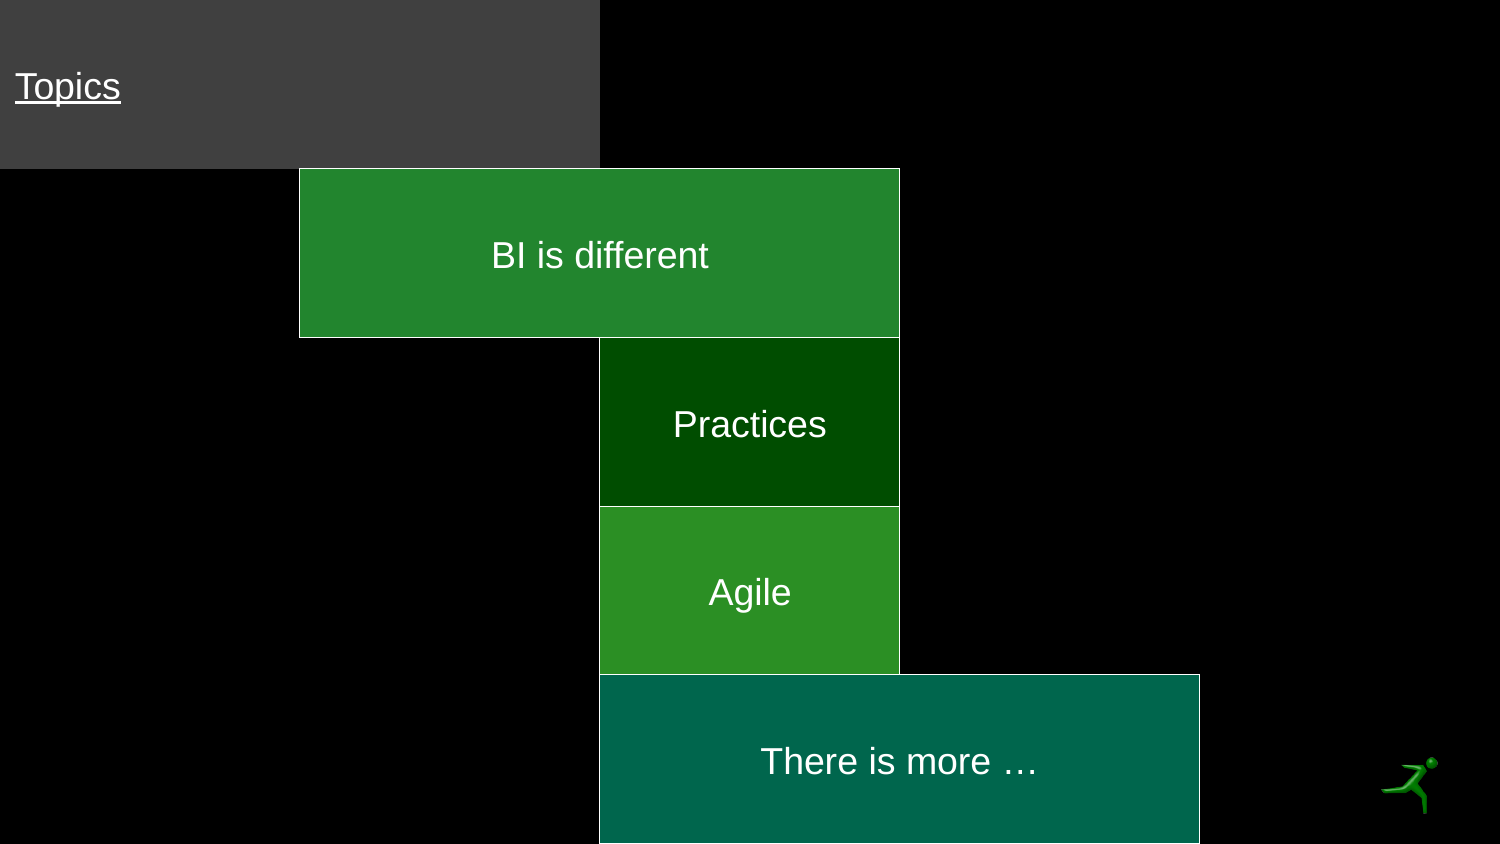

Topics
BI is different
Practices
Agile
There is more …